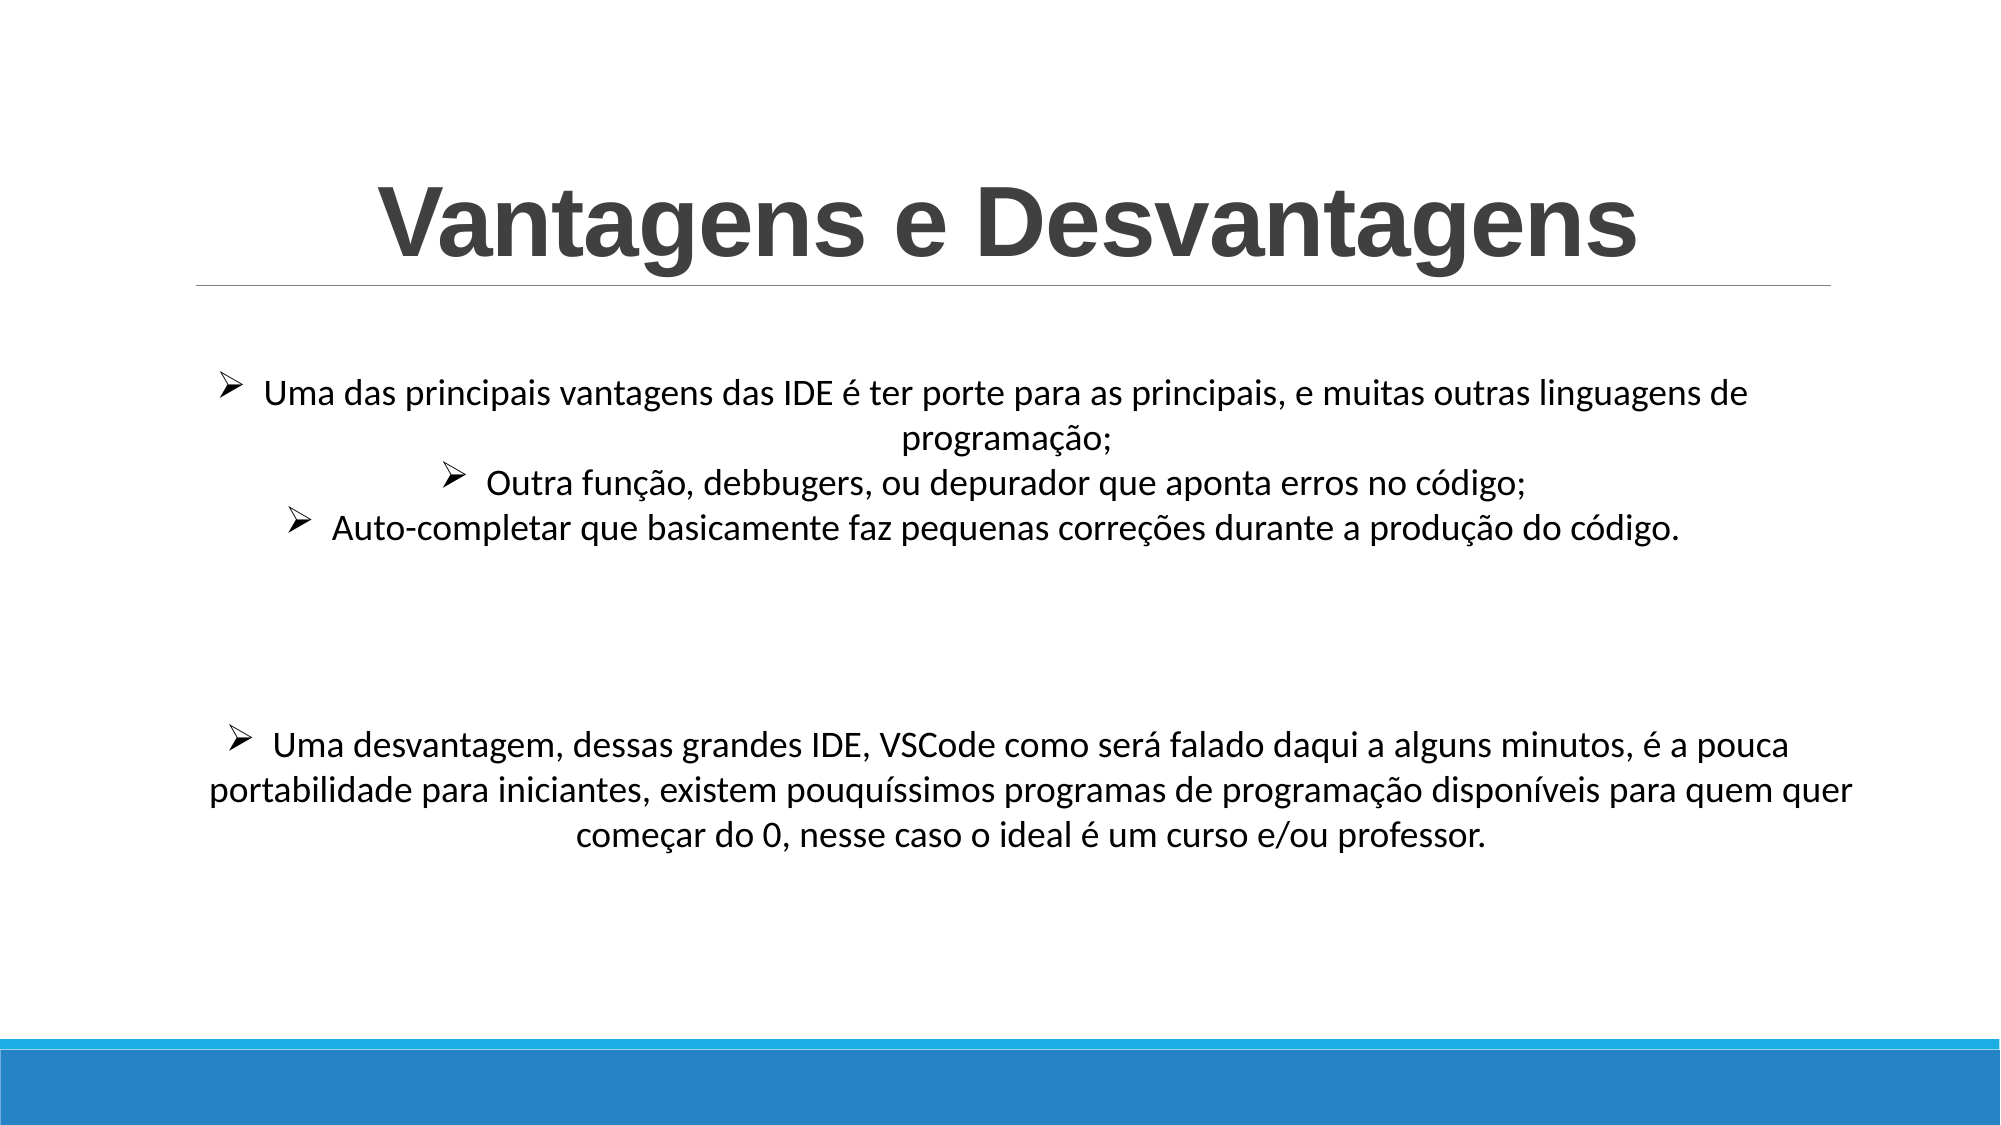

# Vantagens e Desvantagens
Uma das principais vantagens das IDE é ter porte para as principais, e muitas outras linguagens de programação;
Outra função, debbugers, ou depurador que aponta erros no código;
Auto-completar que basicamente faz pequenas correções durante a produção do código.
Uma desvantagem, dessas grandes IDE, VSCode como será falado daqui a alguns minutos, é a pouca portabilidade para iniciantes, existem pouquíssimos programas de programação disponíveis para quem quer começar do 0, nesse caso o ideal é um curso e/ou professor.